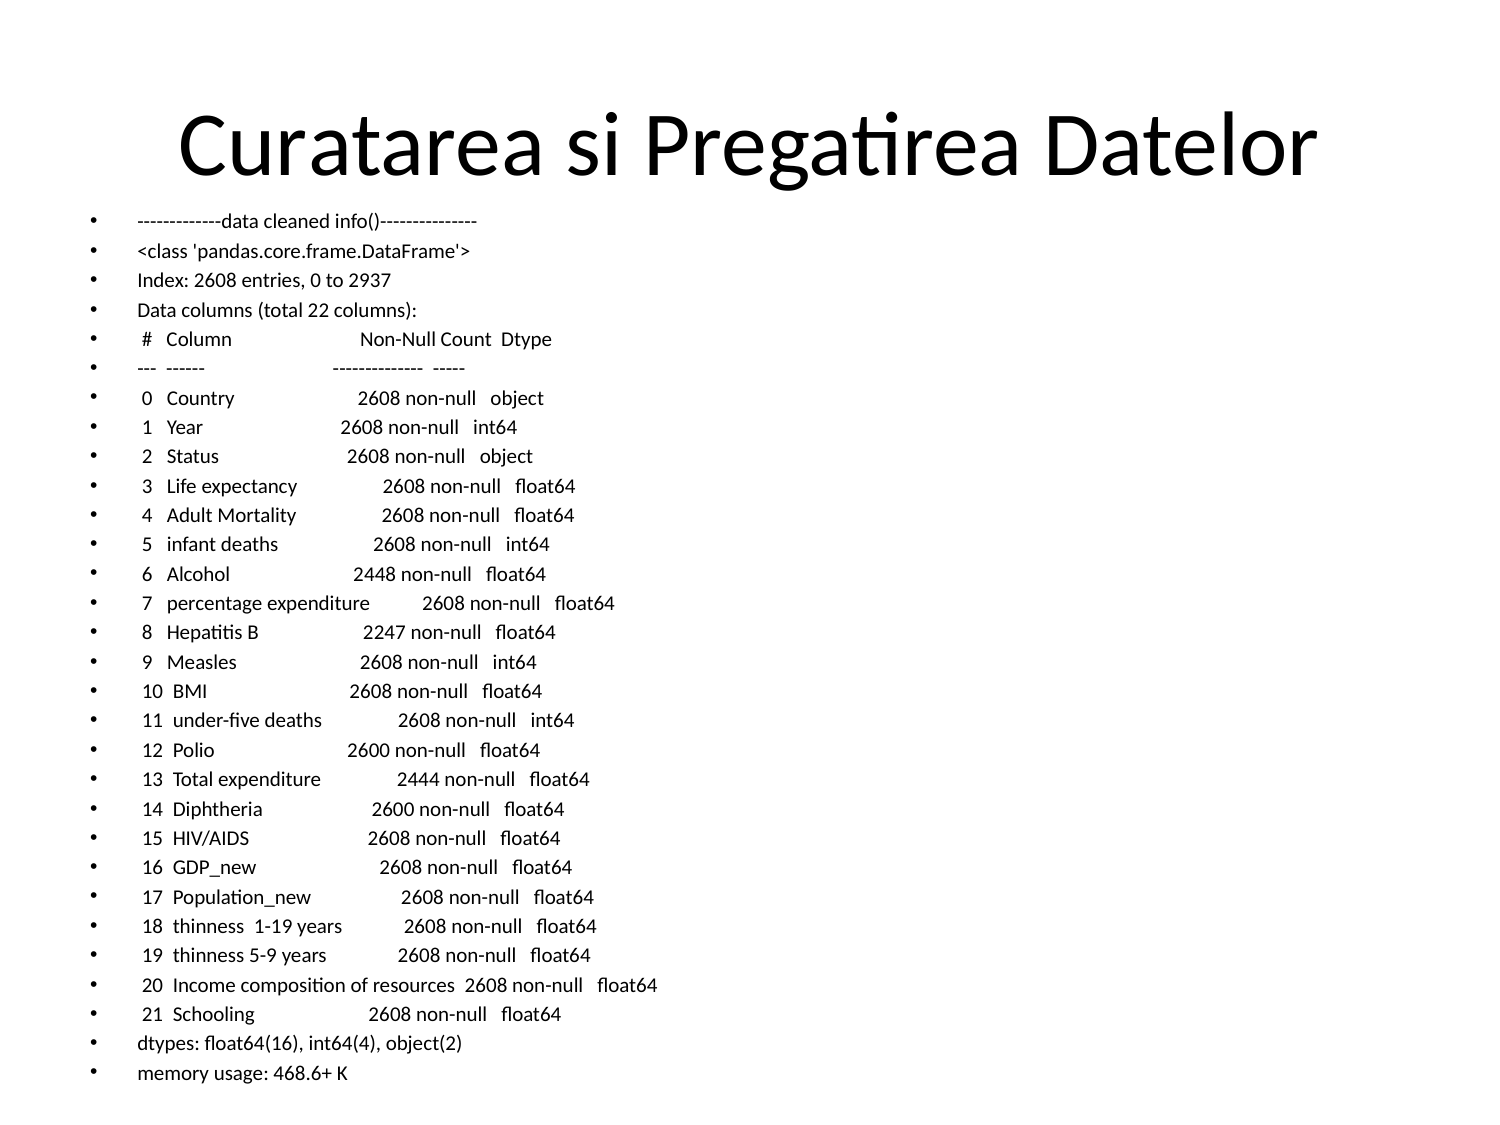

# Curatarea si Pregatirea Datelor
-------------data cleaned info()---------------
<class 'pandas.core.frame.DataFrame'>
Index: 2608 entries, 0 to 2937
Data columns (total 22 columns):
 #   Column                           Non-Null Count  Dtype
---  ------                           --------------  -----
 0   Country                          2608 non-null   object
 1   Year                             2608 non-null   int64
 2   Status                           2608 non-null   object
 3   Life expectancy                  2608 non-null   float64
 4   Adult Mortality                  2608 non-null   float64
 5   infant deaths                    2608 non-null   int64
 6   Alcohol                          2448 non-null   float64
 7   percentage expenditure           2608 non-null   float64
 8   Hepatitis B                      2247 non-null   float64
 9   Measles                          2608 non-null   int64
 10  BMI                              2608 non-null   float64
 11  under-five deaths                2608 non-null   int64
 12  Polio                            2600 non-null   float64
 13  Total expenditure                2444 non-null   float64
 14  Diphtheria                       2600 non-null   float64
 15  HIV/AIDS                         2608 non-null   float64
 16  GDP_new                          2608 non-null   float64
 17  Population_new                   2608 non-null   float64
 18  thinness  1-19 years             2608 non-null   float64
 19  thinness 5-9 years               2608 non-null   float64
 20  Income composition of resources  2608 non-null   float64
 21  Schooling                        2608 non-null   float64
dtypes: float64(16), int64(4), object(2)
memory usage: 468.6+ K